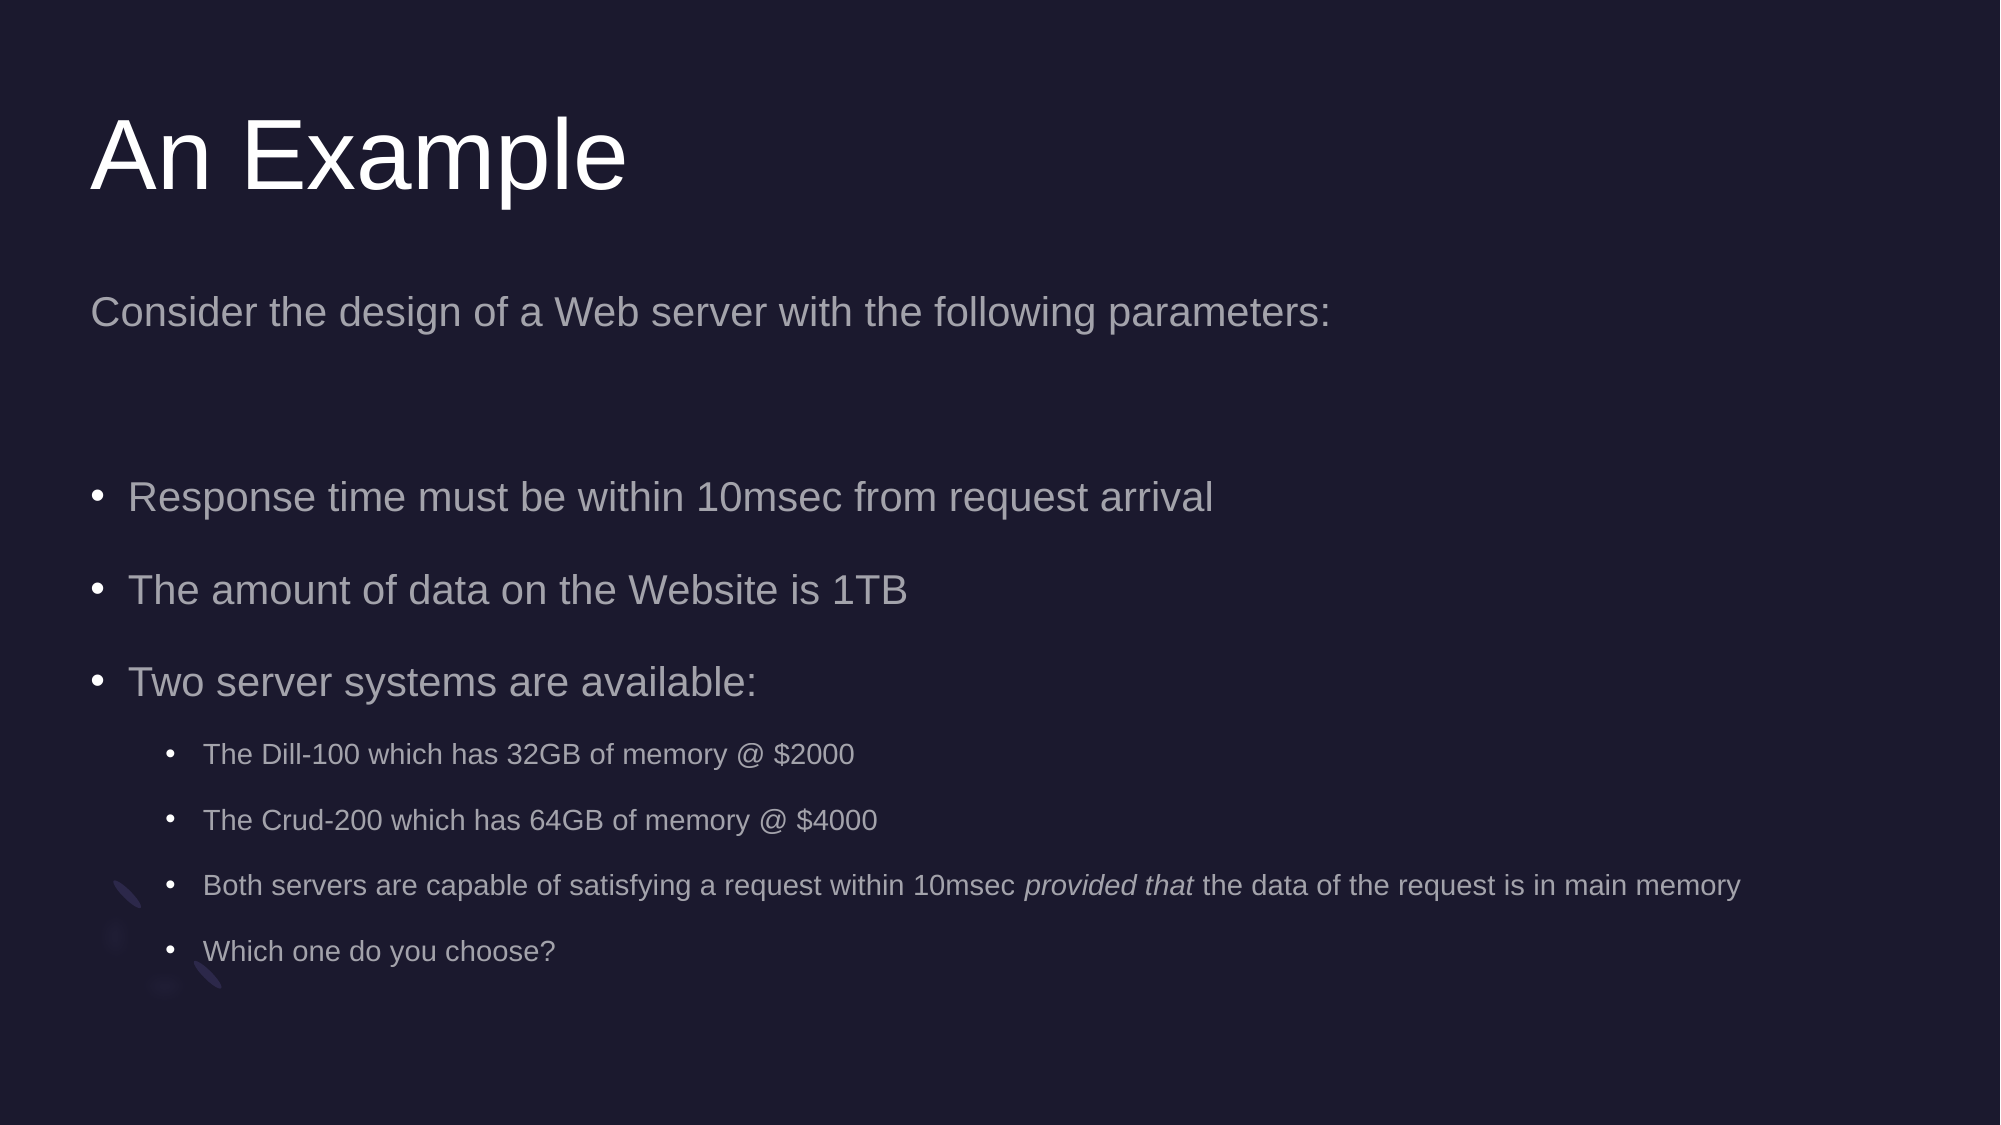

# An Example
Consider the design of a Web server with the following parameters:

Response time must be within 10msec from request arrival
The amount of data on the Website is 1TB
Two server systems are available:
The Dill-100 which has 32GB of memory @ $2000
The Crud-200 which has 64GB of memory @ $4000
Both servers are capable of satisfying a request within 10msec provided that the data of the request is in main memory
Which one do you choose?